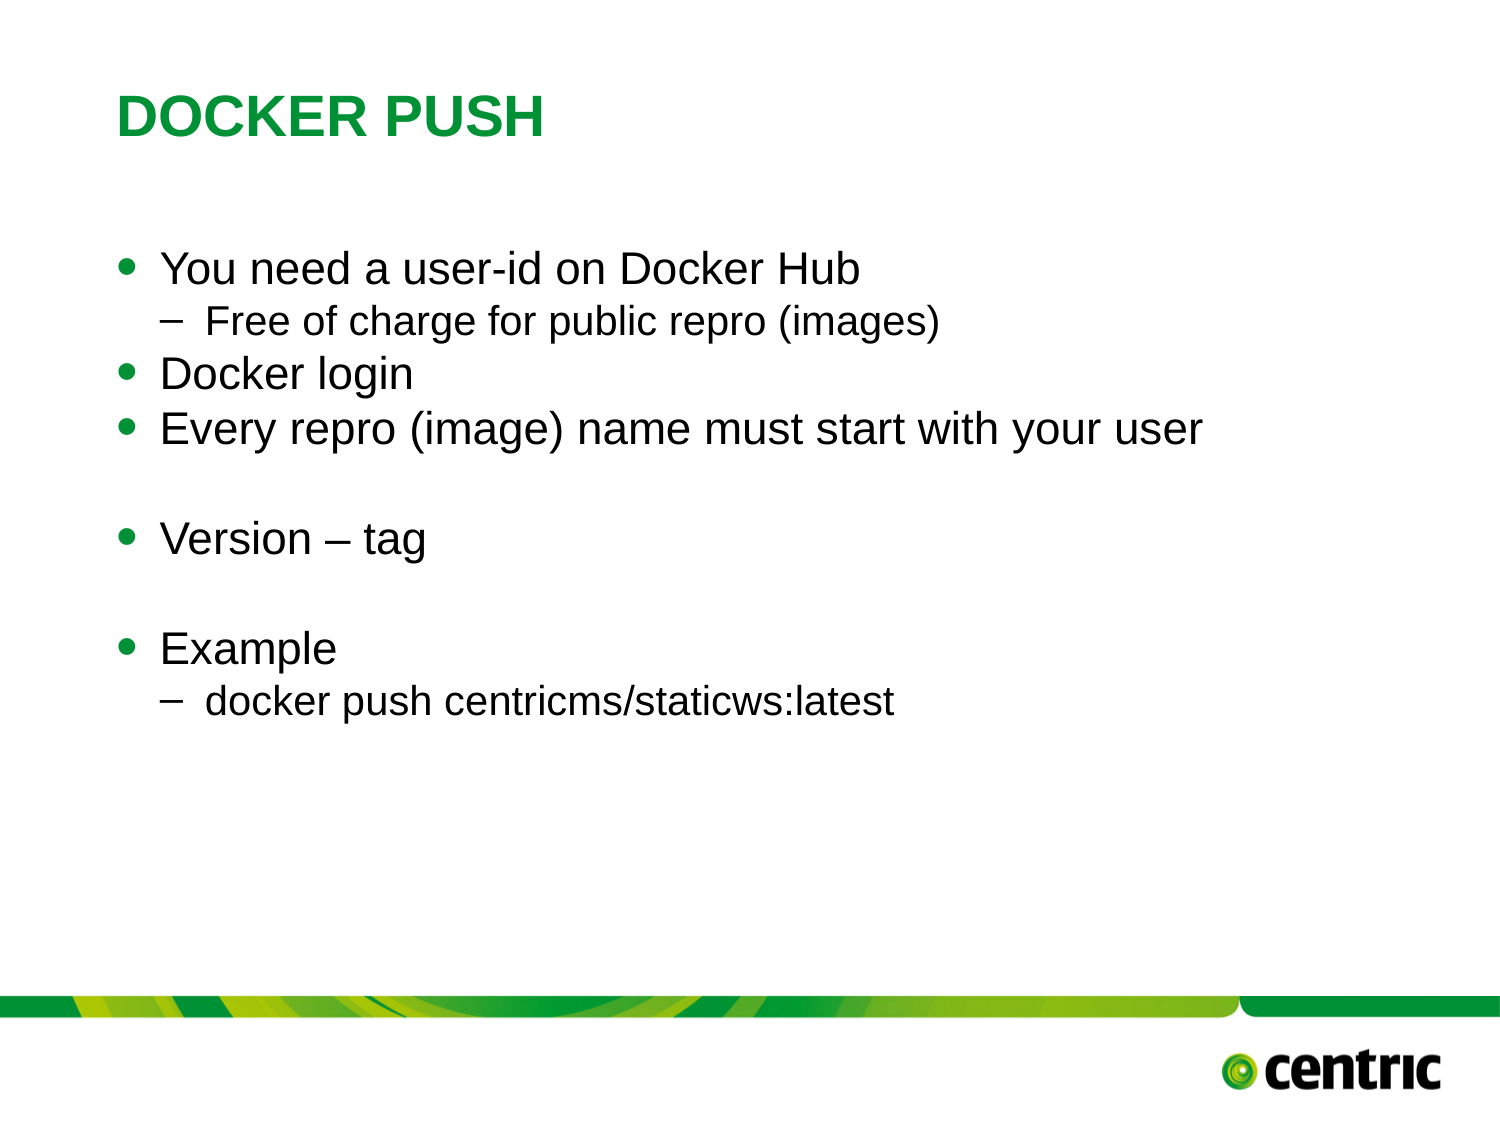

# DOCKER PUSH
You need a user-id on Docker Hub
Free of charge for public repro (images)
Docker login
Every repro (image) name must start with your user

Version – tag

Example
docker push centricms/staticws:latest

TITLE PRESENTATION
Versie 0.8 - 16 september 2017